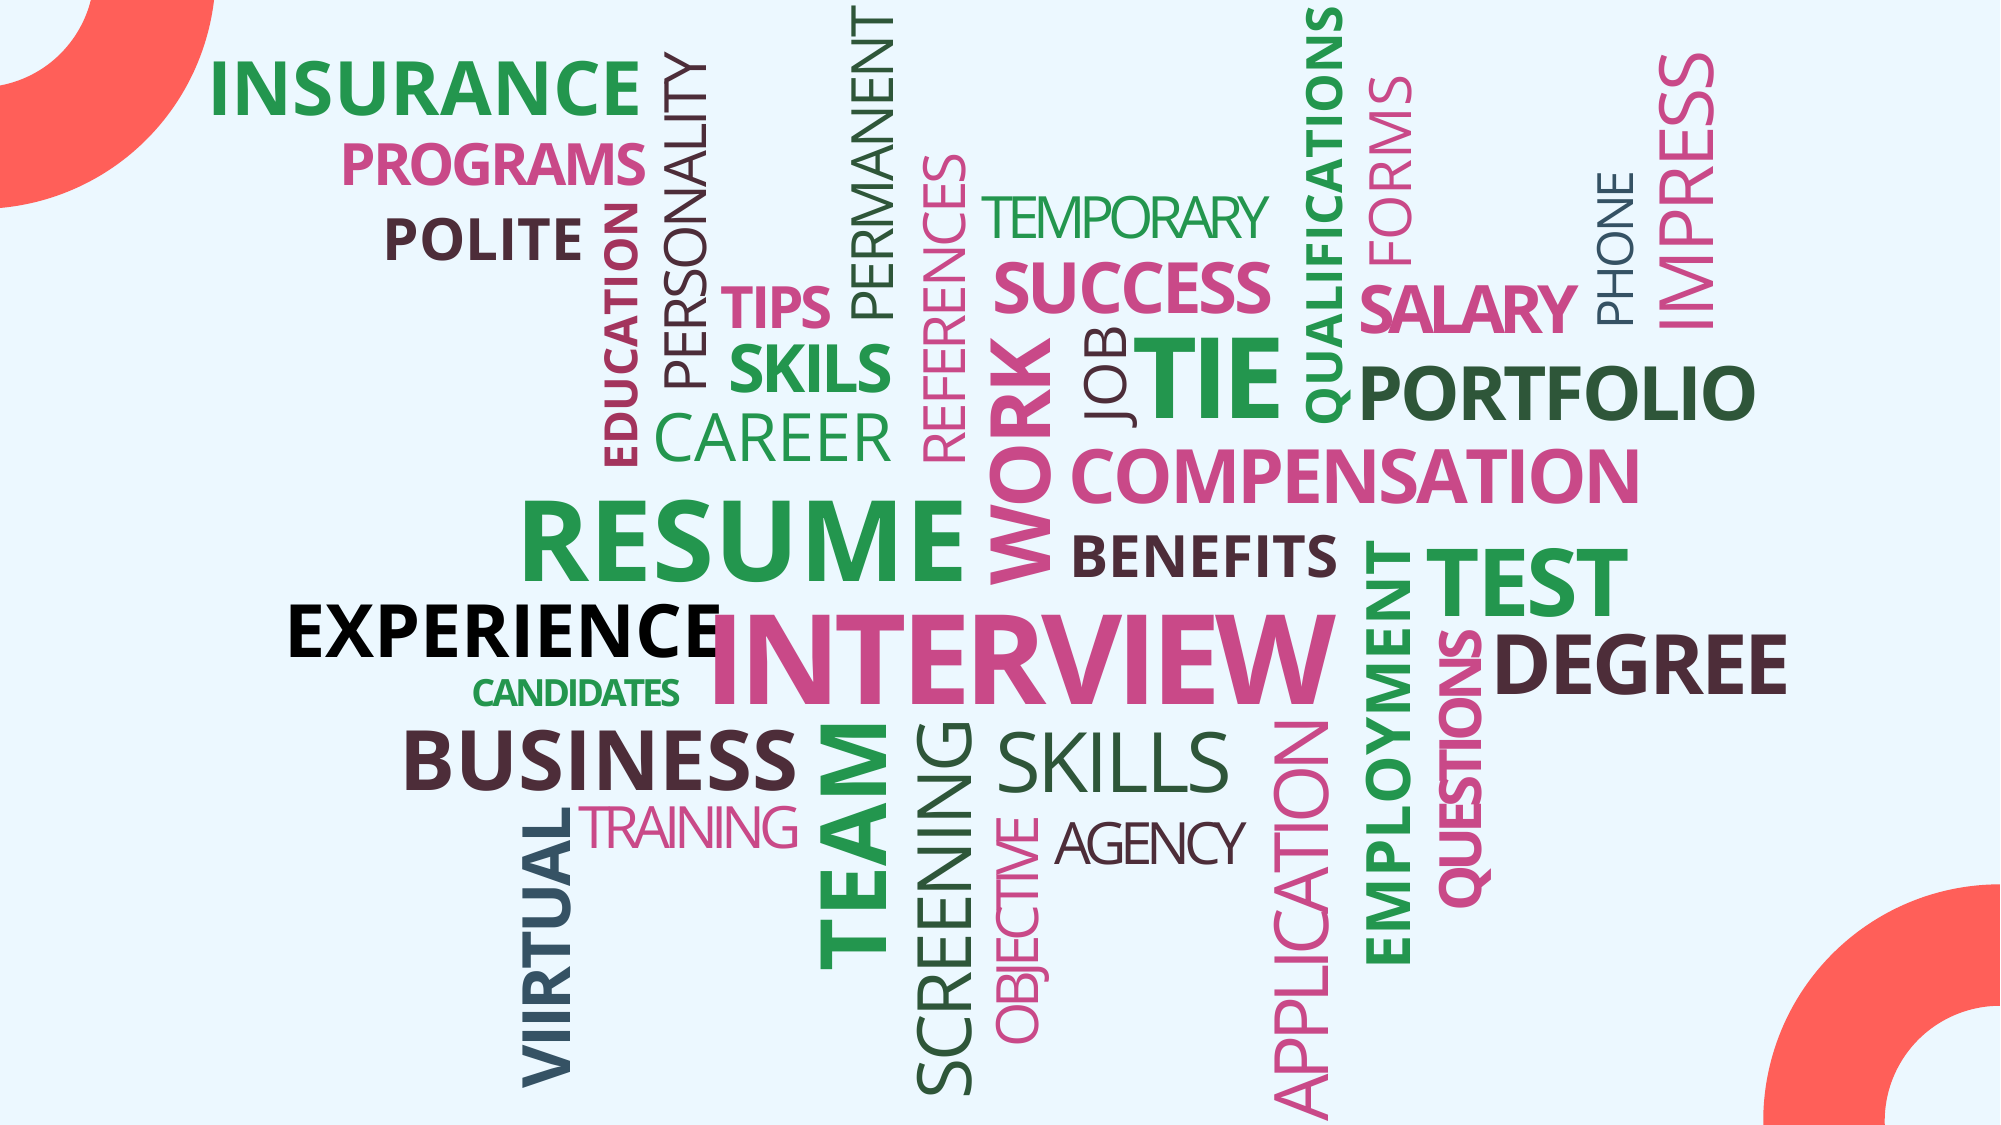

FORMS
PERMANENT
PHONE
IMPRESS
PERSONALITY
INSURANCE
REFERENCES
QUALIFICATIONS
PROGRAMS

TEMPORARY
POLITE
JOB
SUCCESS
EDUCATION
SALARY
TIPS
TIE

SKILS
WORK
PORTFOLIO
CAREER
COMPENSATION
RESUME
QUESTIONS
BENEFITS
TEST
EXPERIENCE
INTERVIEW
DEGREE
CANDIDATES
EMPLOYMENT
TEAM
SCREENING
BUSINESS
SKILLS
APPLICATION
TRAINING

AGENCY
VIIRTUAL
OBJECTIVE

Thank You